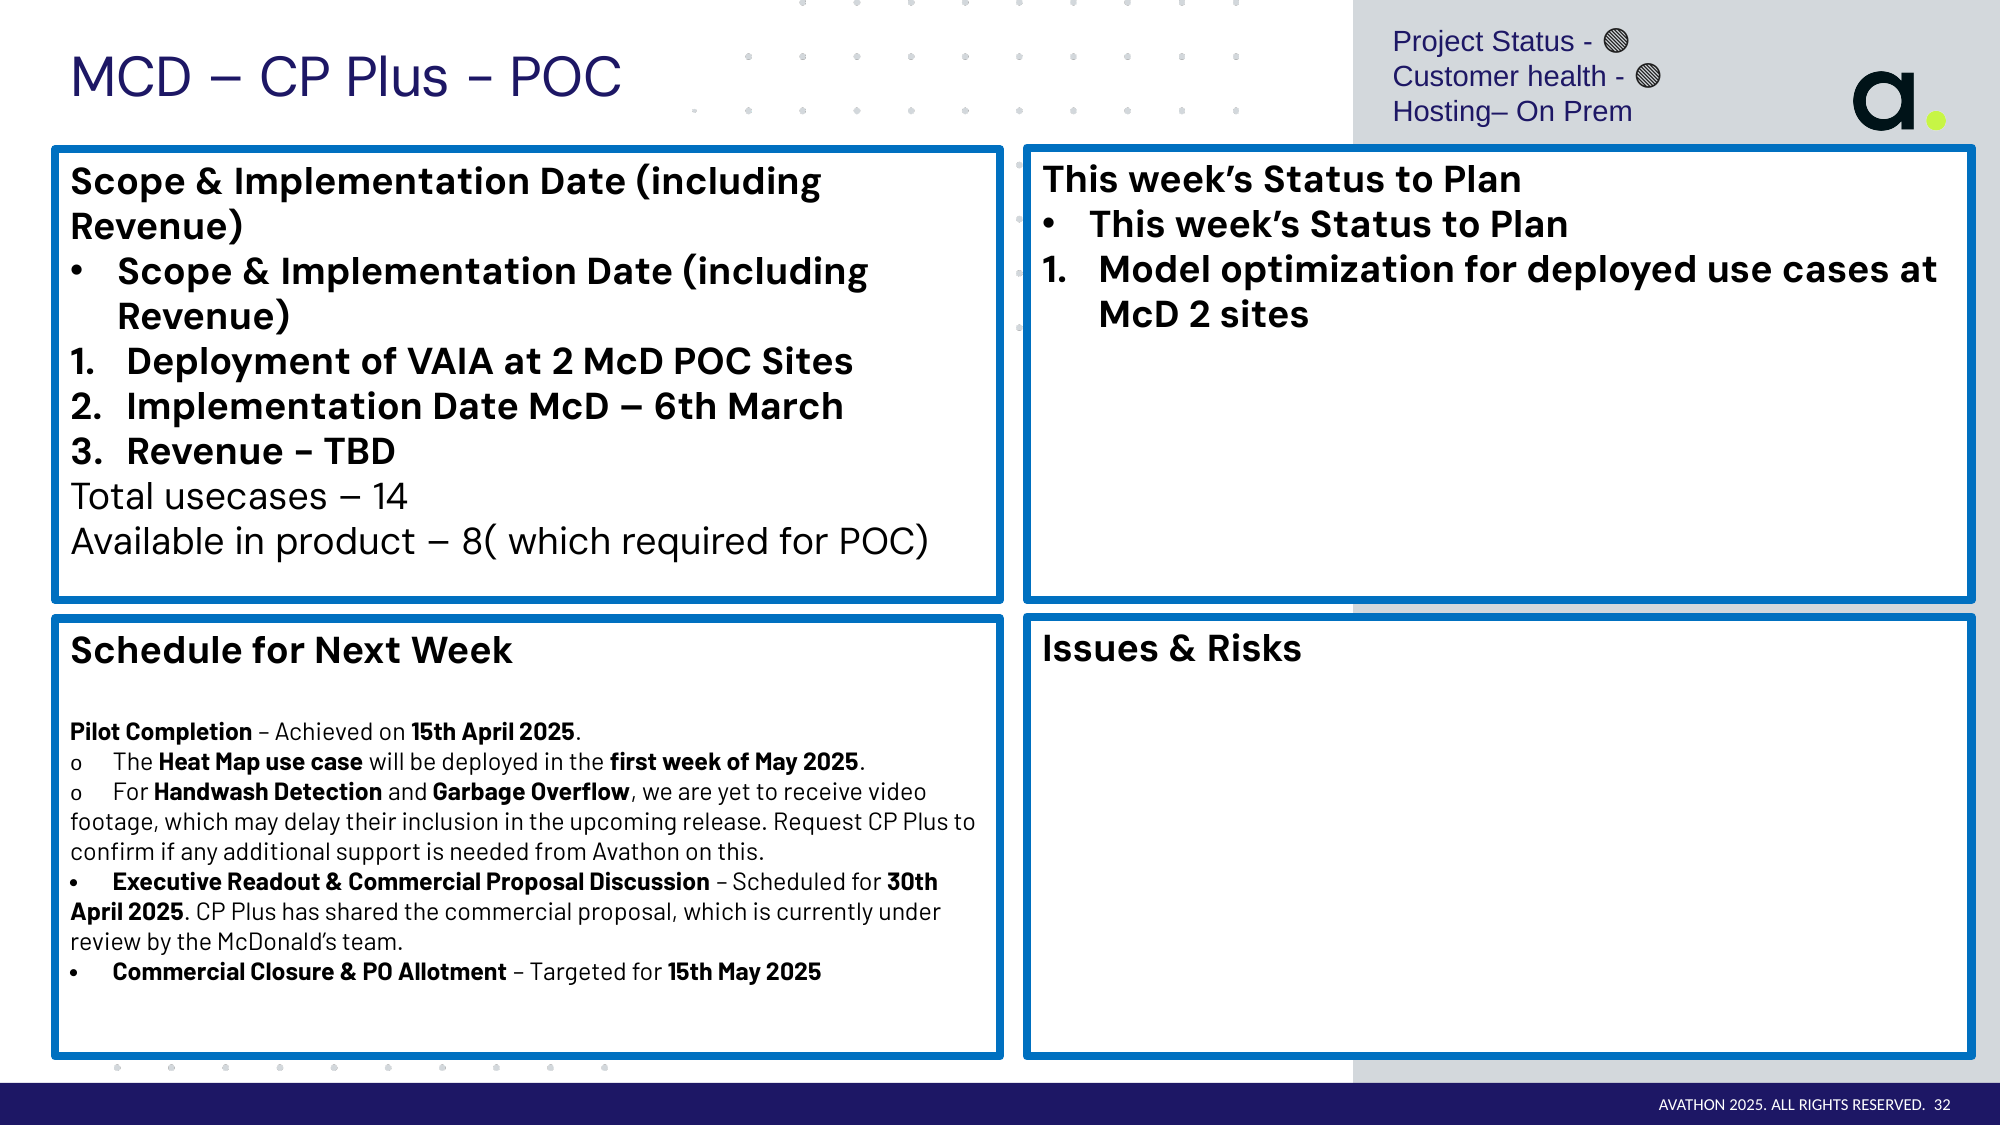

Project Status - 🟢 
Customer health - 🟢
Hosting– On Prem

# MCD – CP Plus - POC
This week’s Status to Plan
This week’s Status to Plan
Model optimization for deployed use cases at McD 2 sites

Scope & Implementation Date (including Revenue)
Scope & Implementation Date (including Revenue)
Deployment of VAIA at 2 McD POC Sites
Implementation Date McD – 6th March
Revenue - TBD
Total usecases – 14
Available in product – 8( which required for POC)

Issues & Risks
Schedule for Next Week

Pilot Completion – Achieved on 15th April 2025.
o        The Heat Map use case will be deployed in the first week of May 2025.
o        For Handwash Detection and Garbage Overflow, we are yet to receive video footage, which may delay their inclusion in the upcoming release. Request CP Plus to confirm if any additional support is needed from Avathon on this.
•         Executive Readout & Commercial Proposal Discussion – Scheduled for 30th April 2025. CP Plus has shared the commercial proposal, which is currently under review by the McDonald’s team.
•         Commercial Closure & PO Allotment – Targeted for 15th May 2025